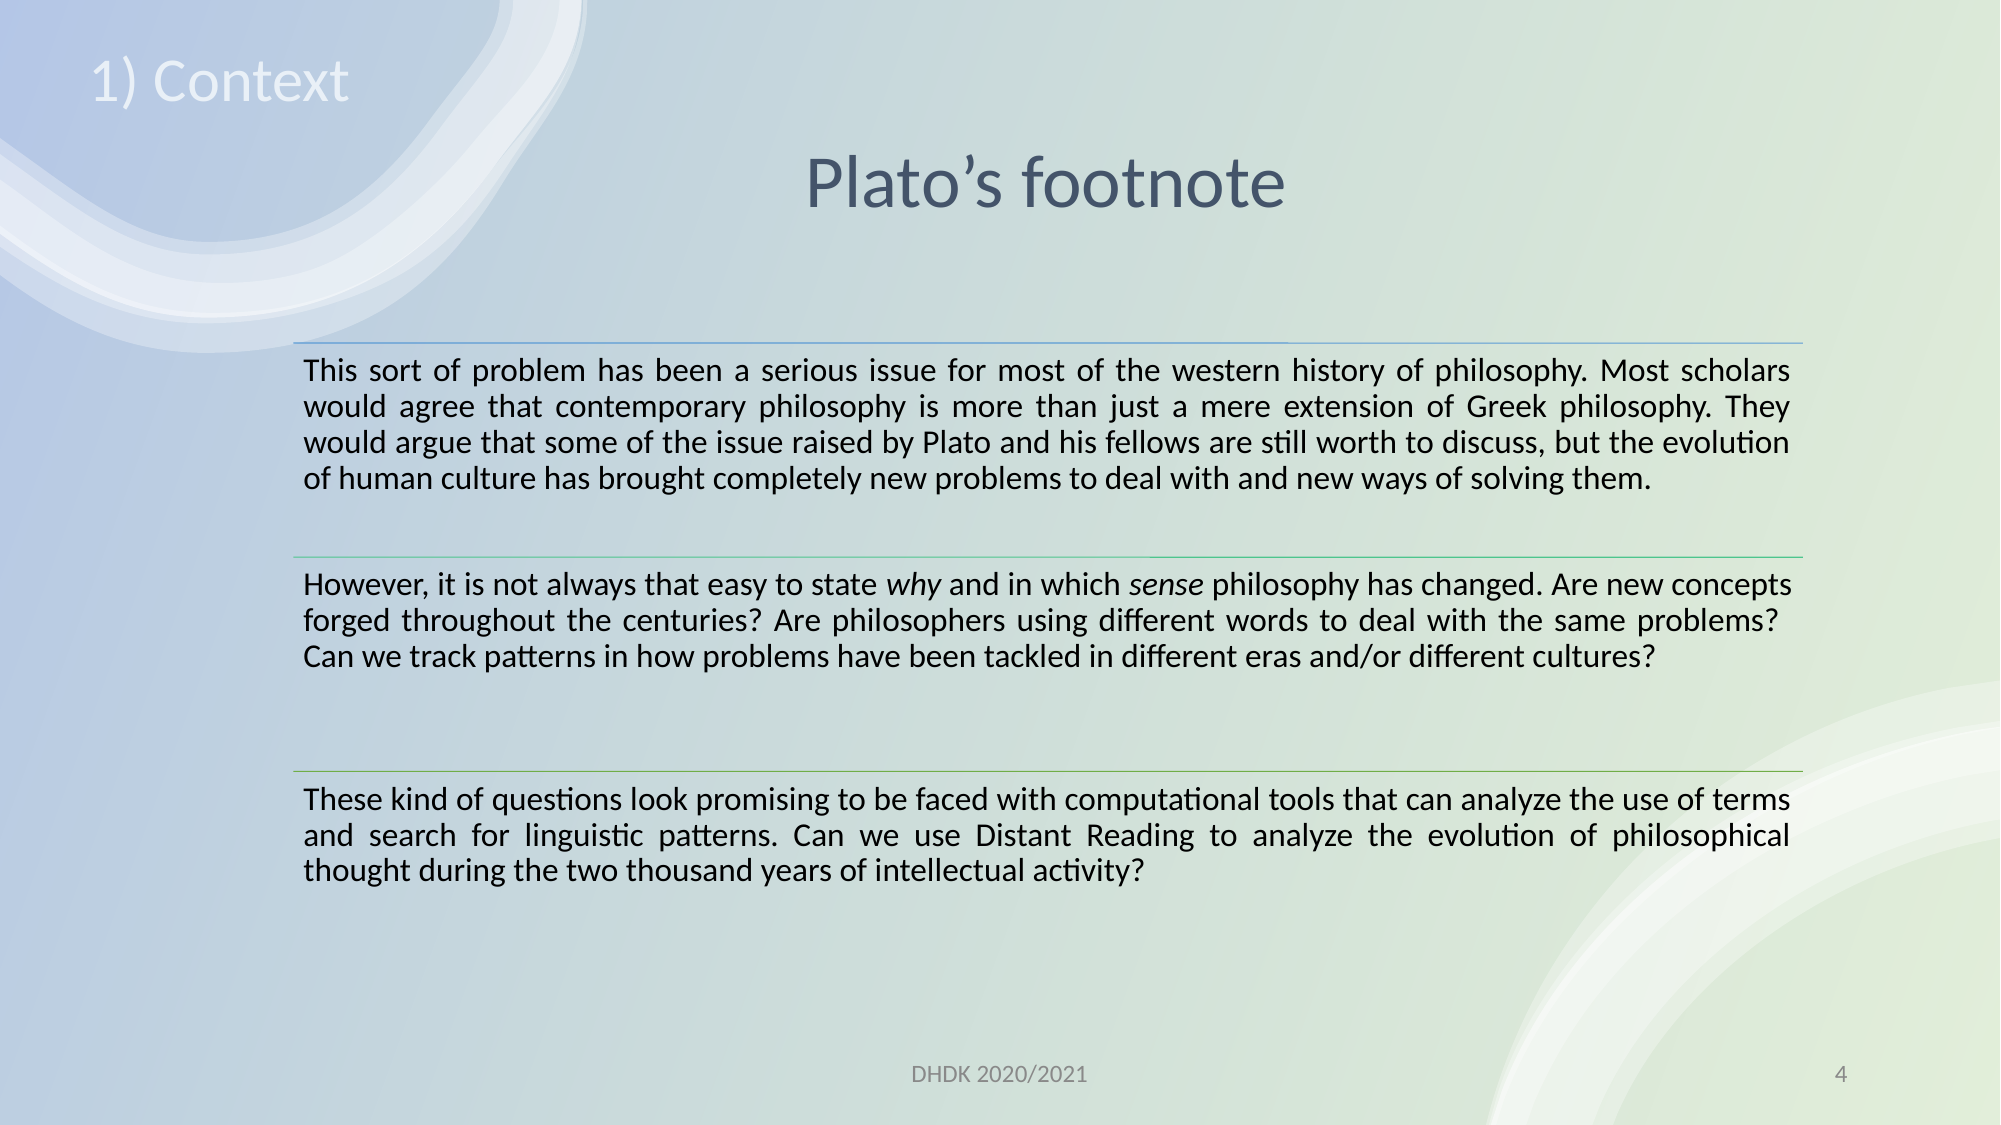

# 1) Context
Plato’s footnote
This sort of problem has been a serious issue for most of the western history of philosophy. Most scholars would agree that contemporary philosophy is more than just a mere extension of Greek philosophy. They would argue that some of the issue raised by Plato and his fellows are still worth to discuss, but the evolution of human culture has brought completely new problems to deal with and new ways of solving them.
However, it is not always that easy to state why and in which sense philosophy has changed. Are new concepts forged throughout the centuries? Are philosophers using different words to deal with the same problems?  Can we track patterns in how problems have been tackled in different eras and/or different cultures?
These kind of questions look promising to be faced with computational tools that can analyze the use of terms and search for linguistic patterns. Can we use Distant Reading to analyze the evolution of philosophical thought during the two thousand years of intellectual activity?

DHDK 2020/2021
4